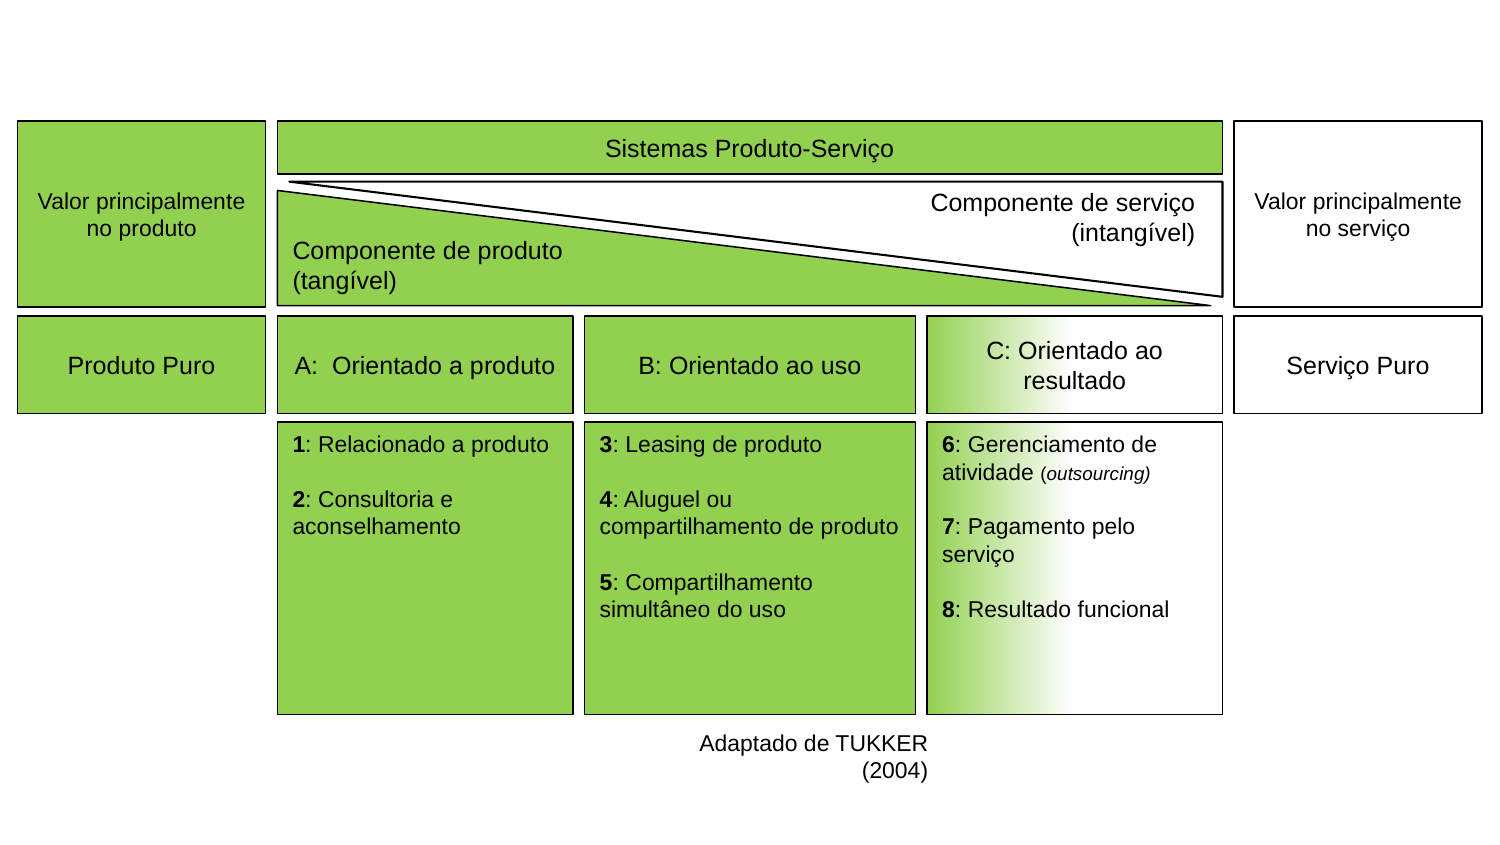

Valor principalmente no produto
Sistemas Produto-Serviço
Valor principalmente no serviço

Componente de serviço (intangível)

Componente de produto (tangível)

Produto Puro
A:  Orientado a produto
B: Orientado ao uso
C: Orientado ao resultado
Serviço Puro
1: Relacionado a produto

2: Consultoria e aconselhamento
3: Leasing de produto

4: Aluguel ou compartilhamento de produto

5: Compartilhamento simultâneo do uso
6: Gerenciamento de atividade (outsourcing)

7: Pagamento pelo serviço

8: Resultado funcional
Adaptado de TUKKER (2004)